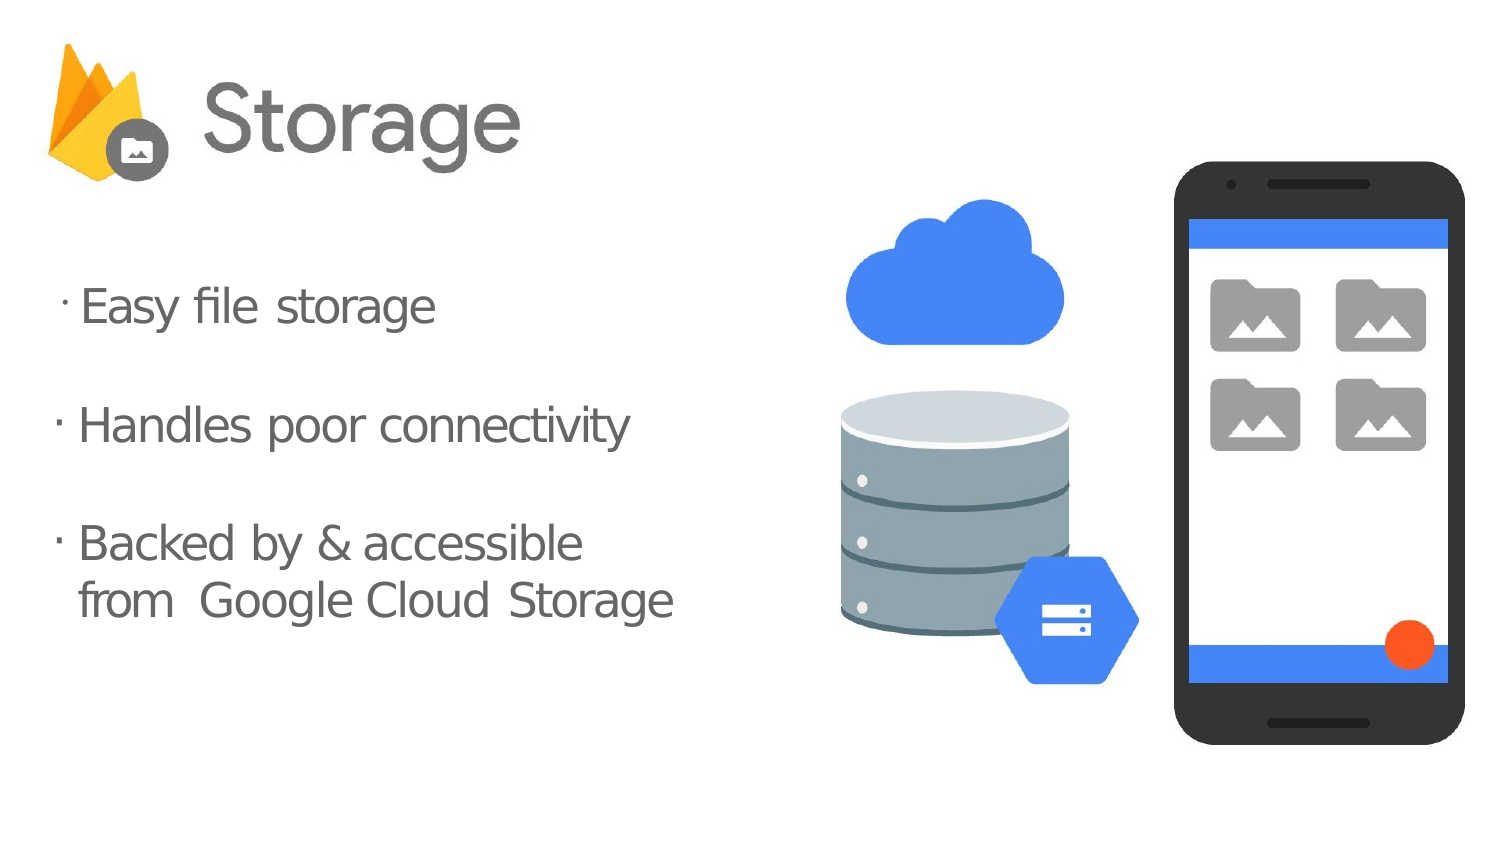

Easy file storage

Handles poor connectivity

Backed by & accessible from  Google Cloud Storage